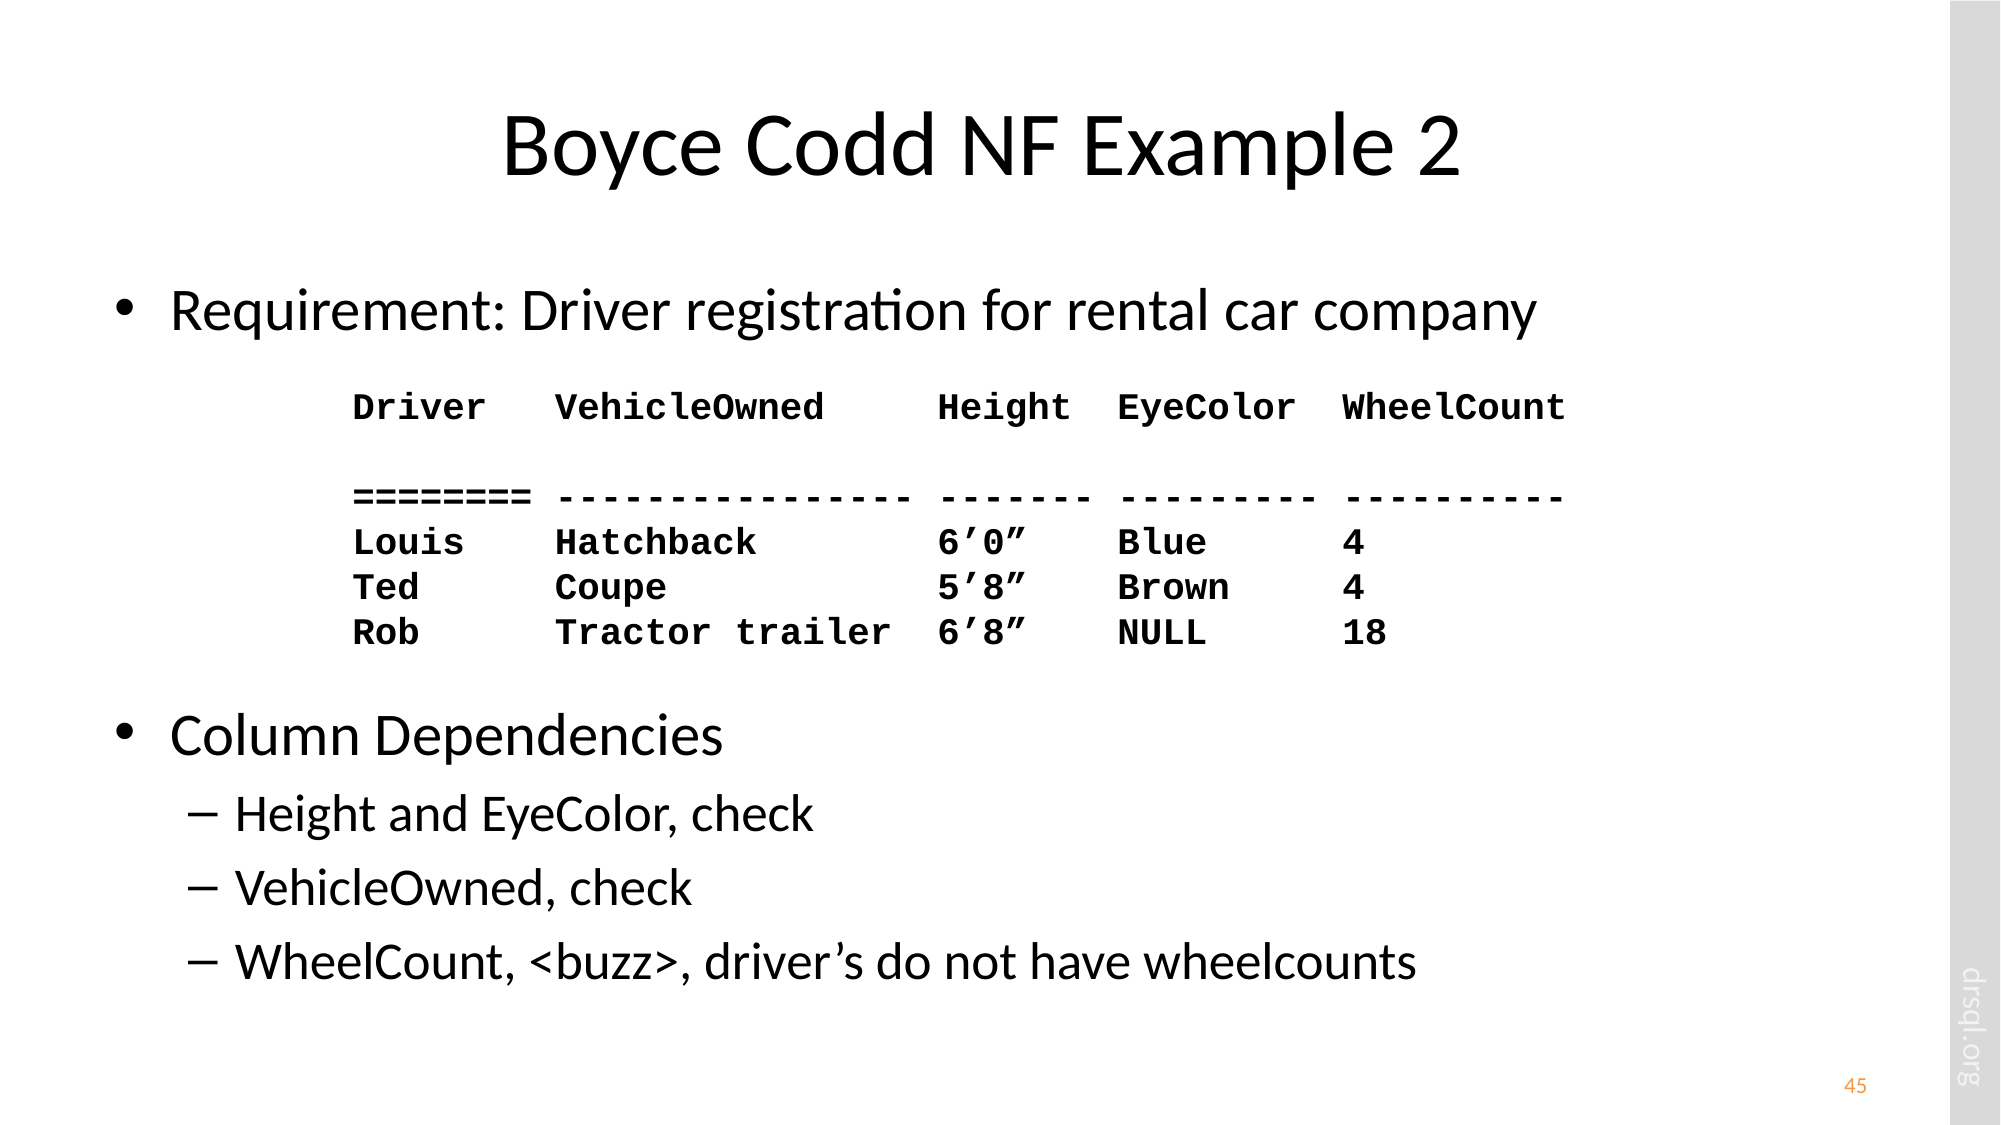

# Boyce Codd NF Example 2
Requirement: Driver registration for rental car company

Column Dependencies
Height and EyeColor, check
VehicleOwned, check
WheelCount, <buzz>, driver’s do not have wheelcounts

Driver   VehicleOwned     Height  EyeColor  WheelCount
======== ---------------- ------- --------- ----------
Louis    Hatchback        6’0”    Blue      4
Ted      Coupe            5’8”    Brown     4
Rob      Tractor trailer  6’8”    NULL      18